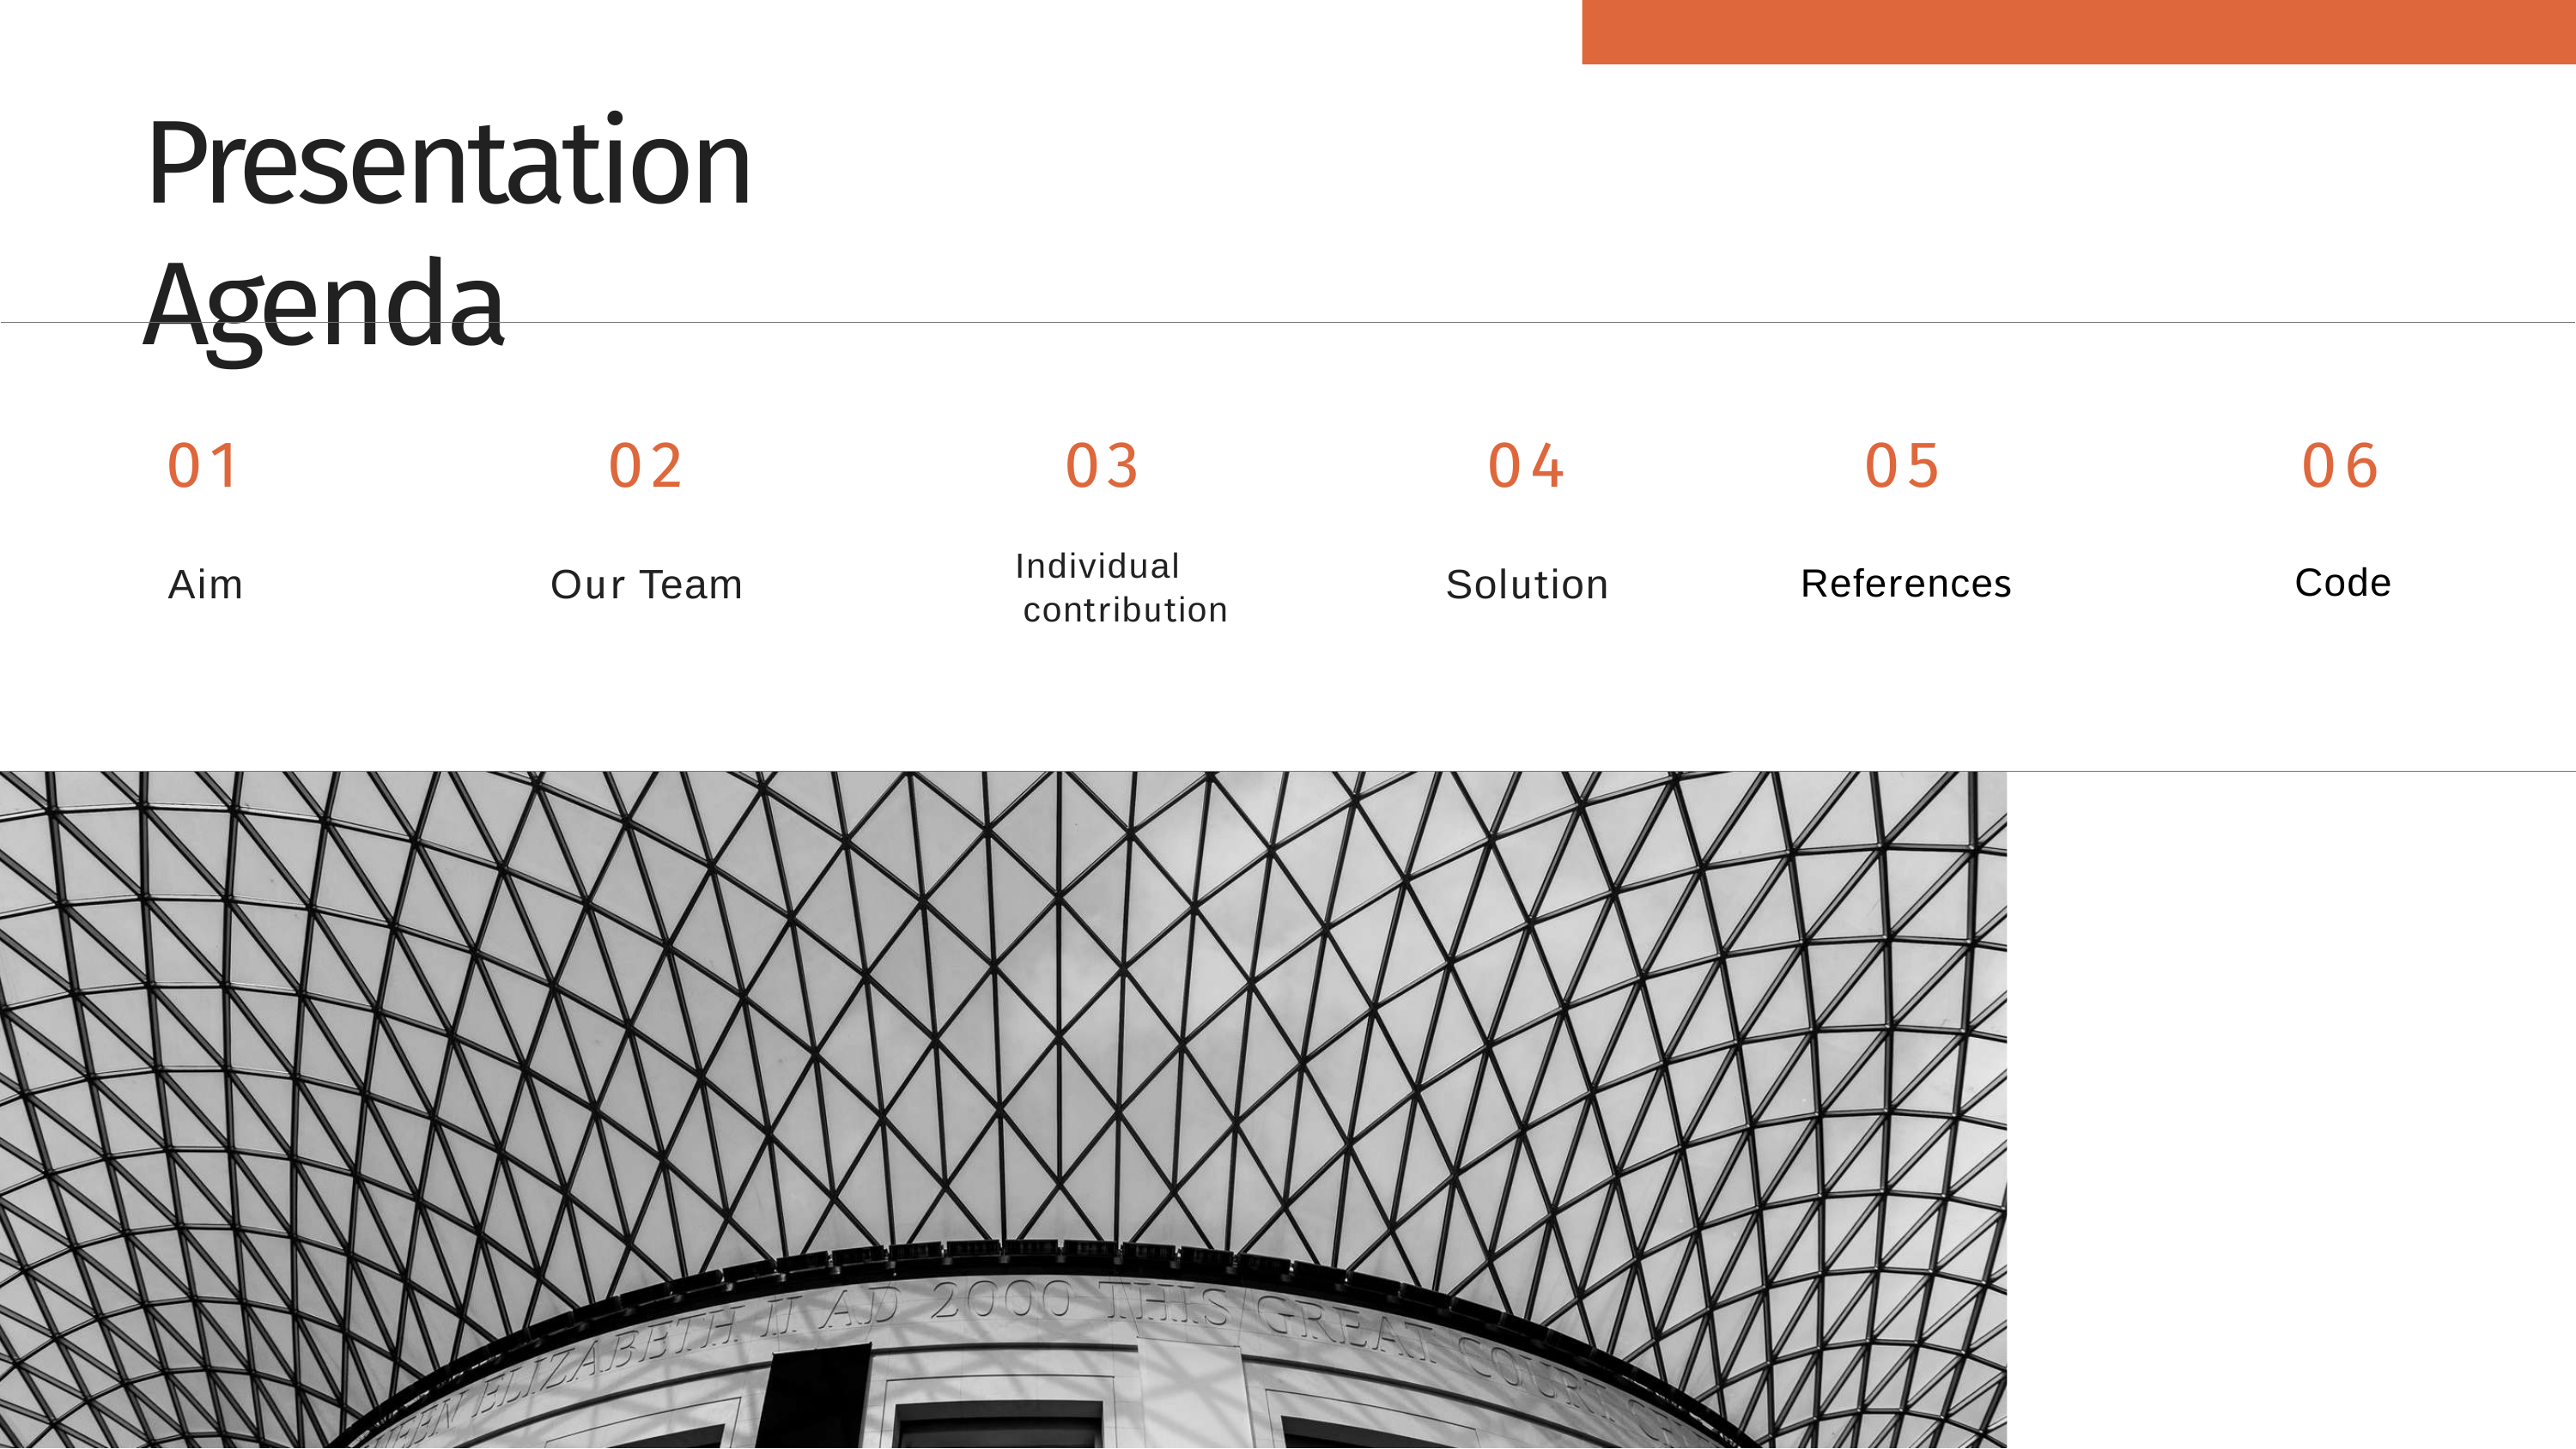

# Presentation Agenda

01
02
03
Individual contribution
04
05
06
Code
Aim
Our Team
Solution
References